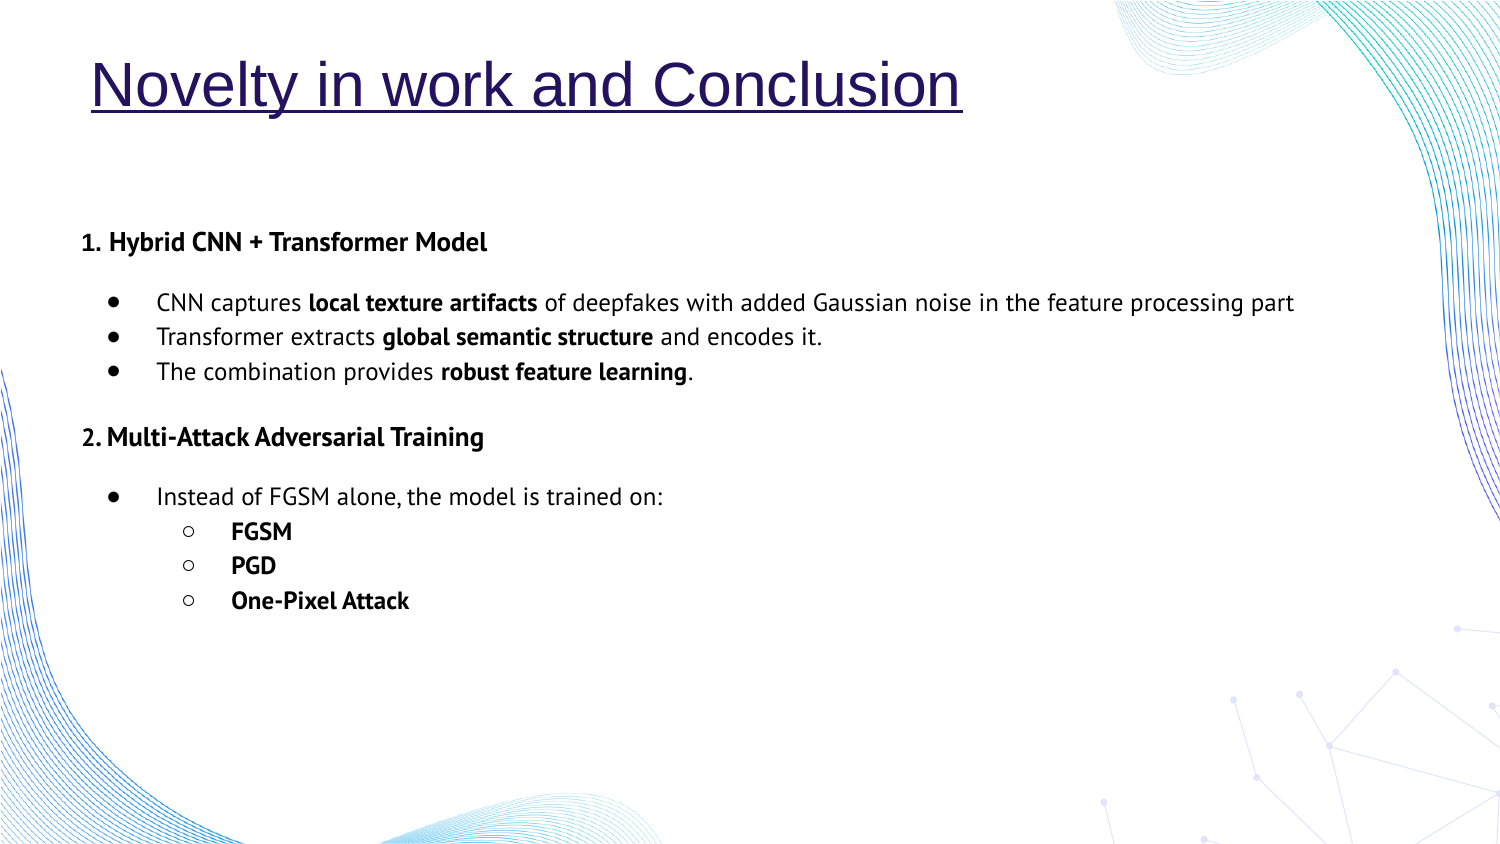

# Novelty in work and Conclusion

1. Hybrid CNN + Transformer Model
CNN captures local texture artifacts of deepfakes with added Gaussian noise in the feature processing part
Transformer extracts global semantic structure and encodes it.
The combination provides robust feature learning.
2. Multi-Attack Adversarial Training
Instead of FGSM alone, the model is trained on:
FGSM
PGD
One-Pixel Attack